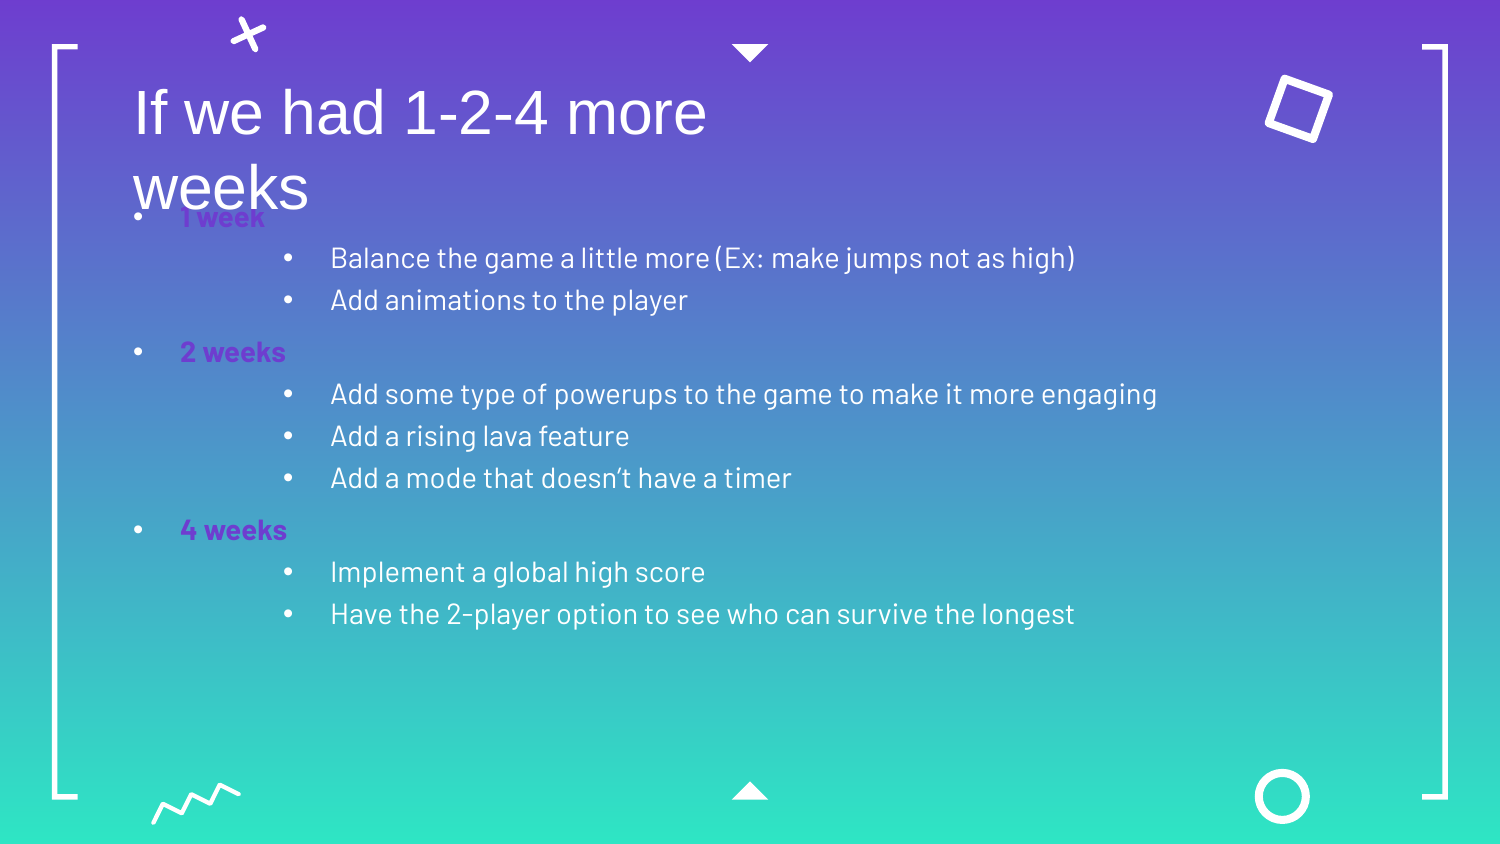

# If we had 1-2-4 more weeks
1 week
Balance the game a little more (Ex: make jumps not as high)
Add animations to the player
2 weeks
Add some type of powerups to the game to make it more engaging
Add a rising lava feature
Add a mode that doesn’t have a timer
4 weeks
Implement a global high score
Have the 2-player option to see who can survive the longest